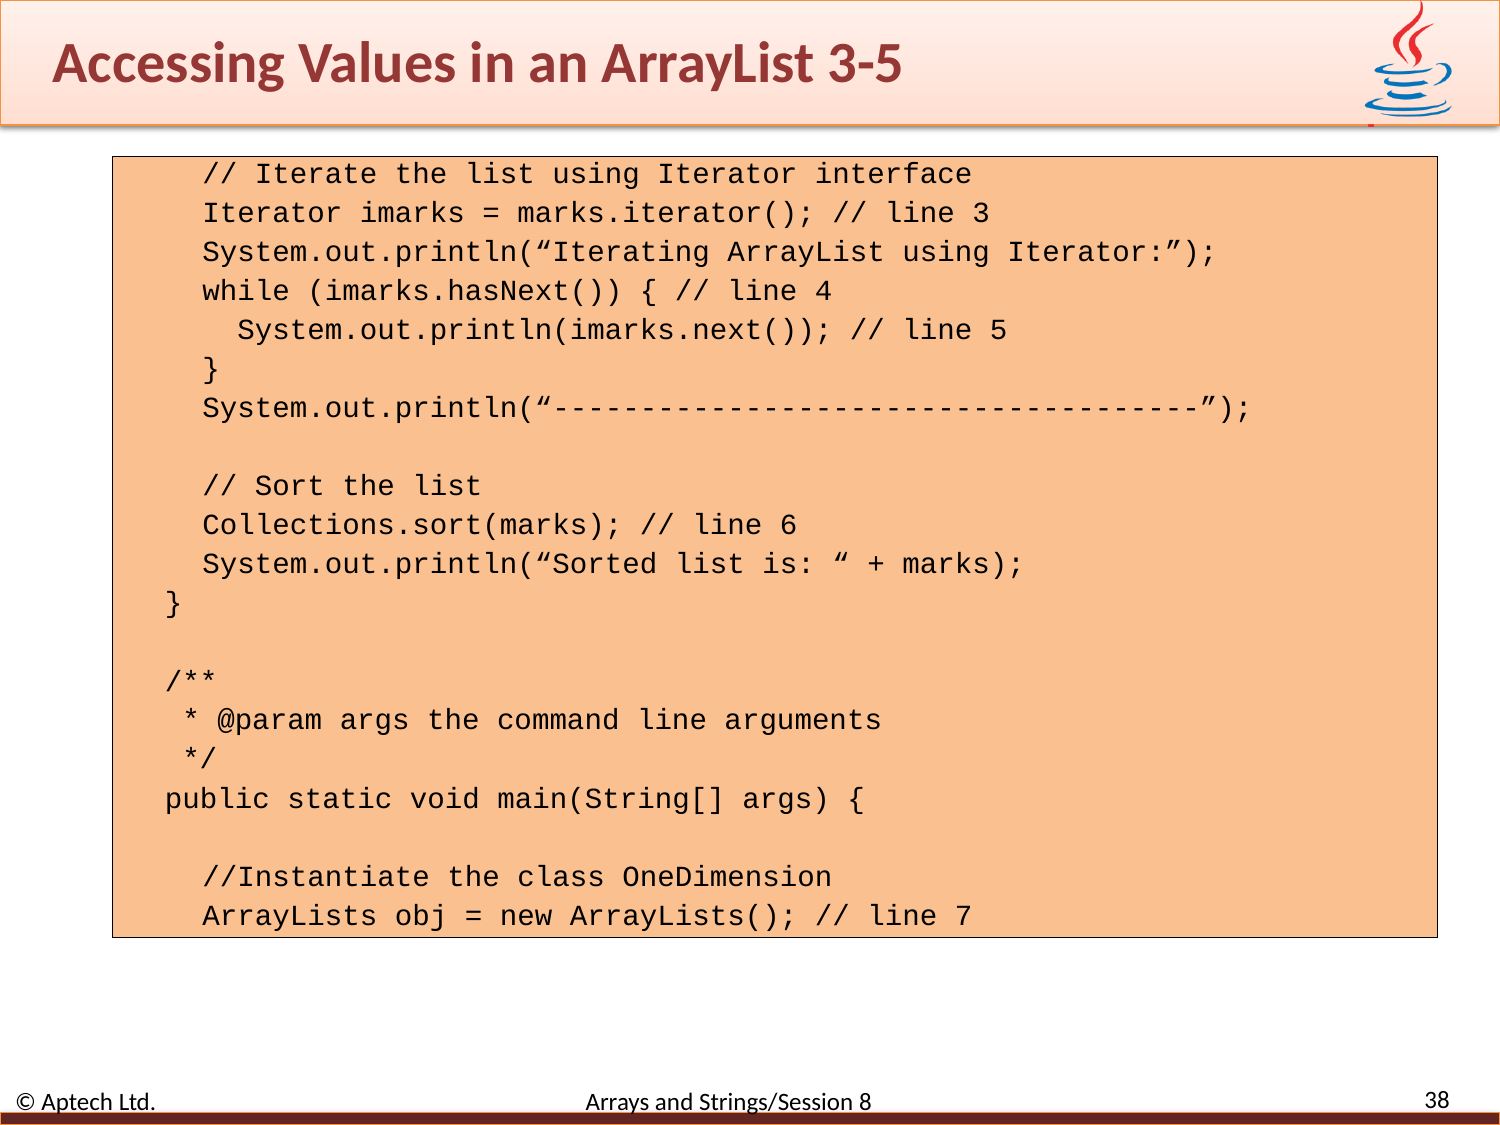

# Accessing Values in an ArrayList 3-5
// Iterate the list using Iterator interface
Iterator imarks = marks.iterator(); // line 3
System.out.println(“Iterating ArrayList using Iterator:”);
while (imarks.hasNext()) { // line 4
  System.out.println(imarks.next()); // line 5
}
System.out.println(“-------------------------------------”);

// Sort the list
Collections.sort(marks); // line 6
System.out.println(“Sorted list is: “ + marks);
}

/**
 * @param args the command line arguments
 */
public static void main(String[] args) {

//Instantiate the class OneDimension
ArrayLists obj = new ArrayLists(); // line 7
38
© Aptech Ltd.                                                                           Arrays and Strings/Session 8